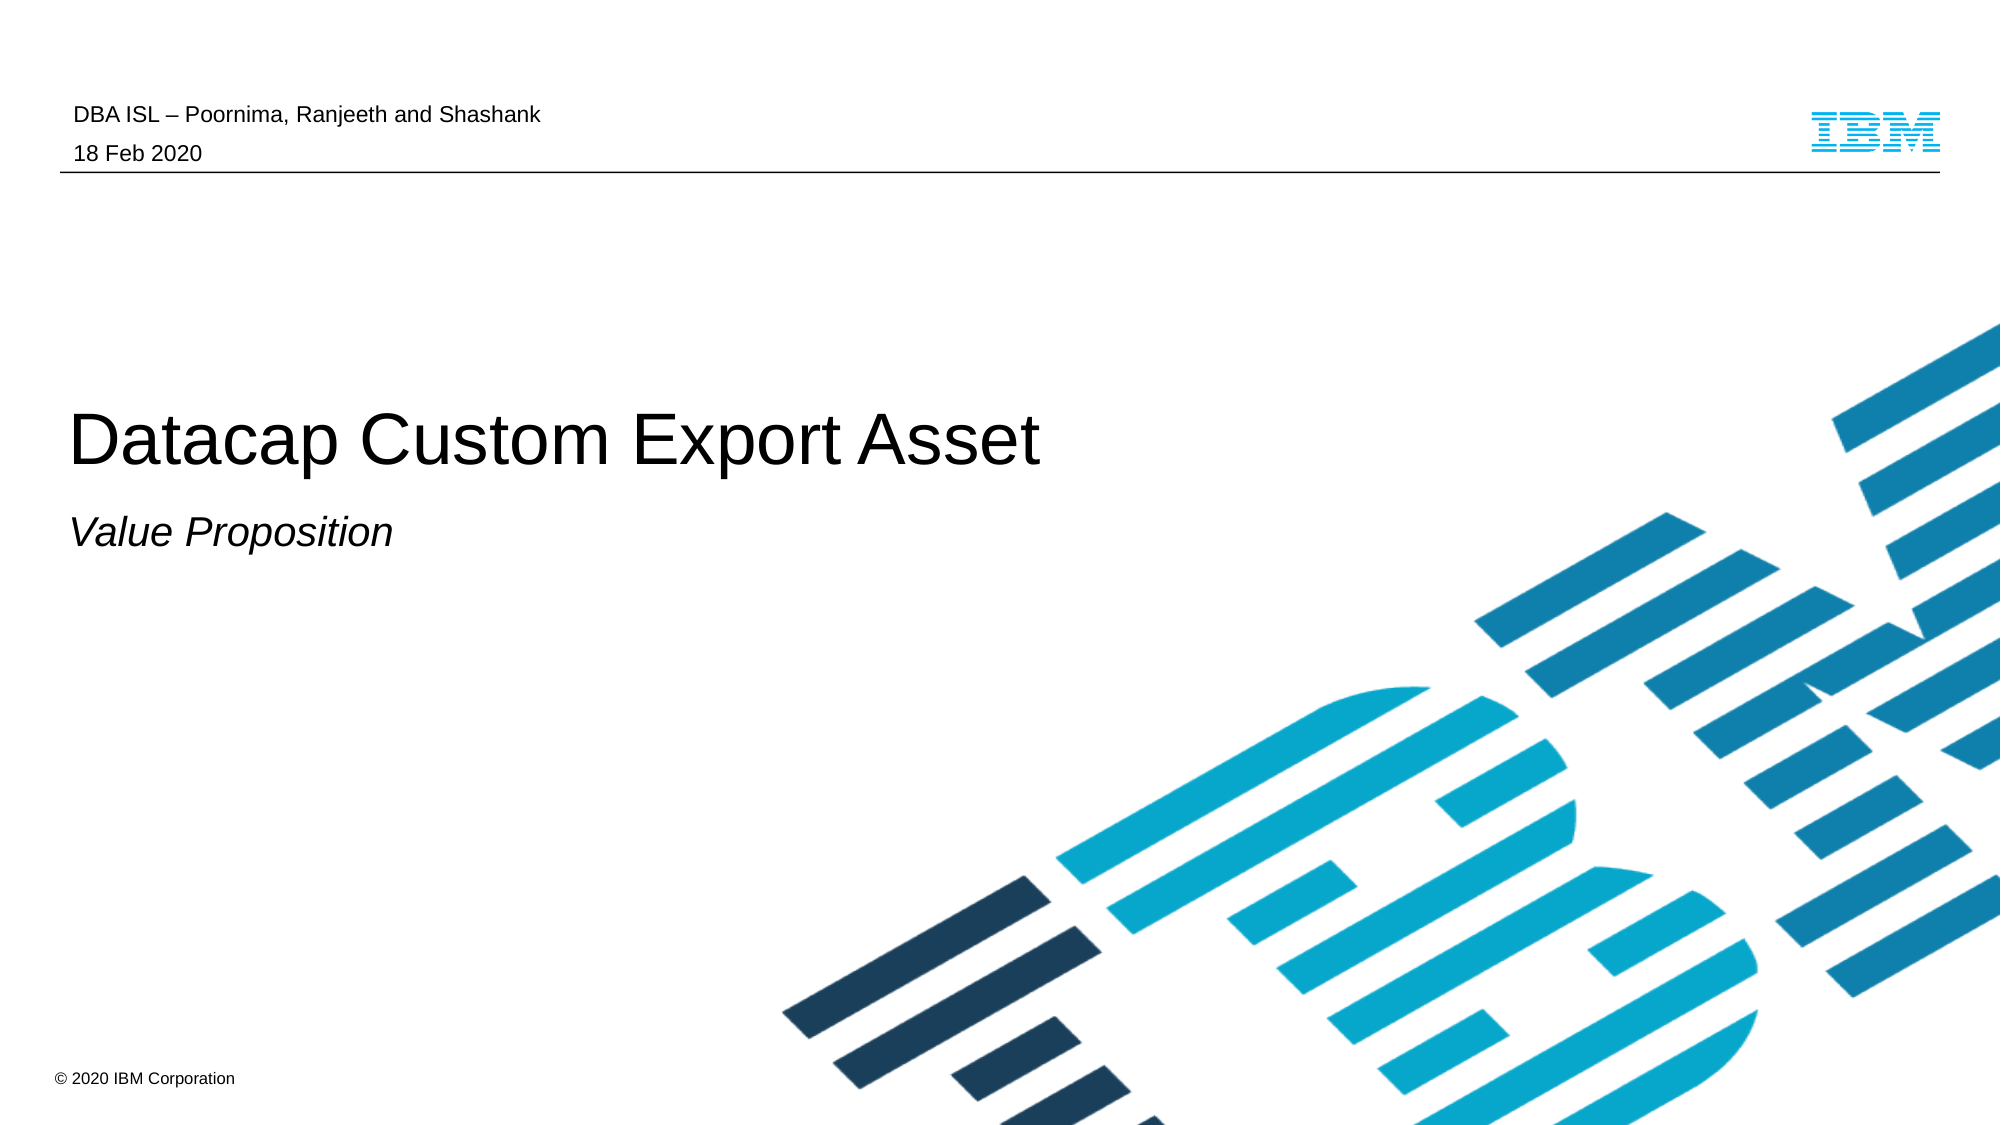

DBA ISL – Poornima, Ranjeeth and Shashank
18 Feb 2020
# Datacap Custom Export Asset Value Proposition